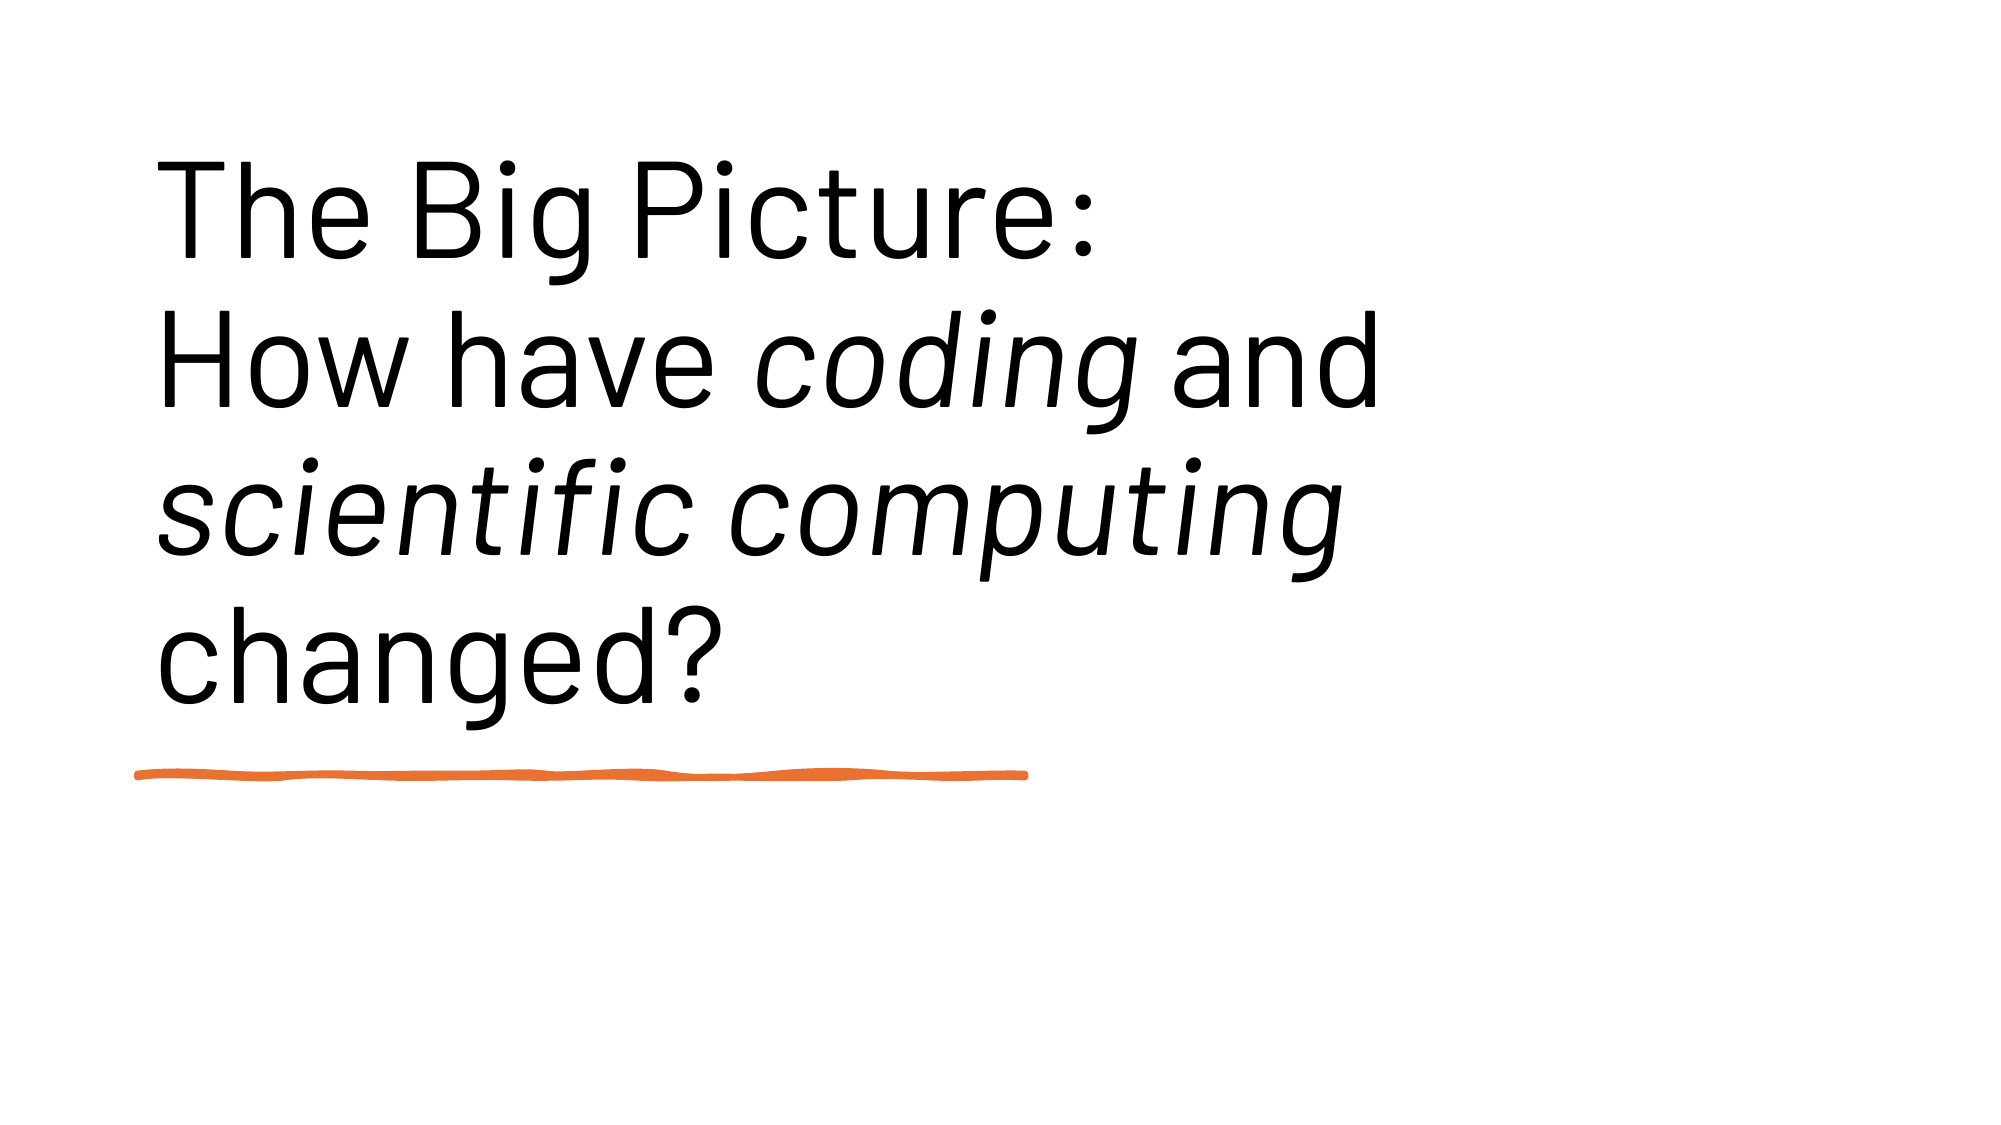

# The Big Picture: How have coding and scientific computing changed?

26